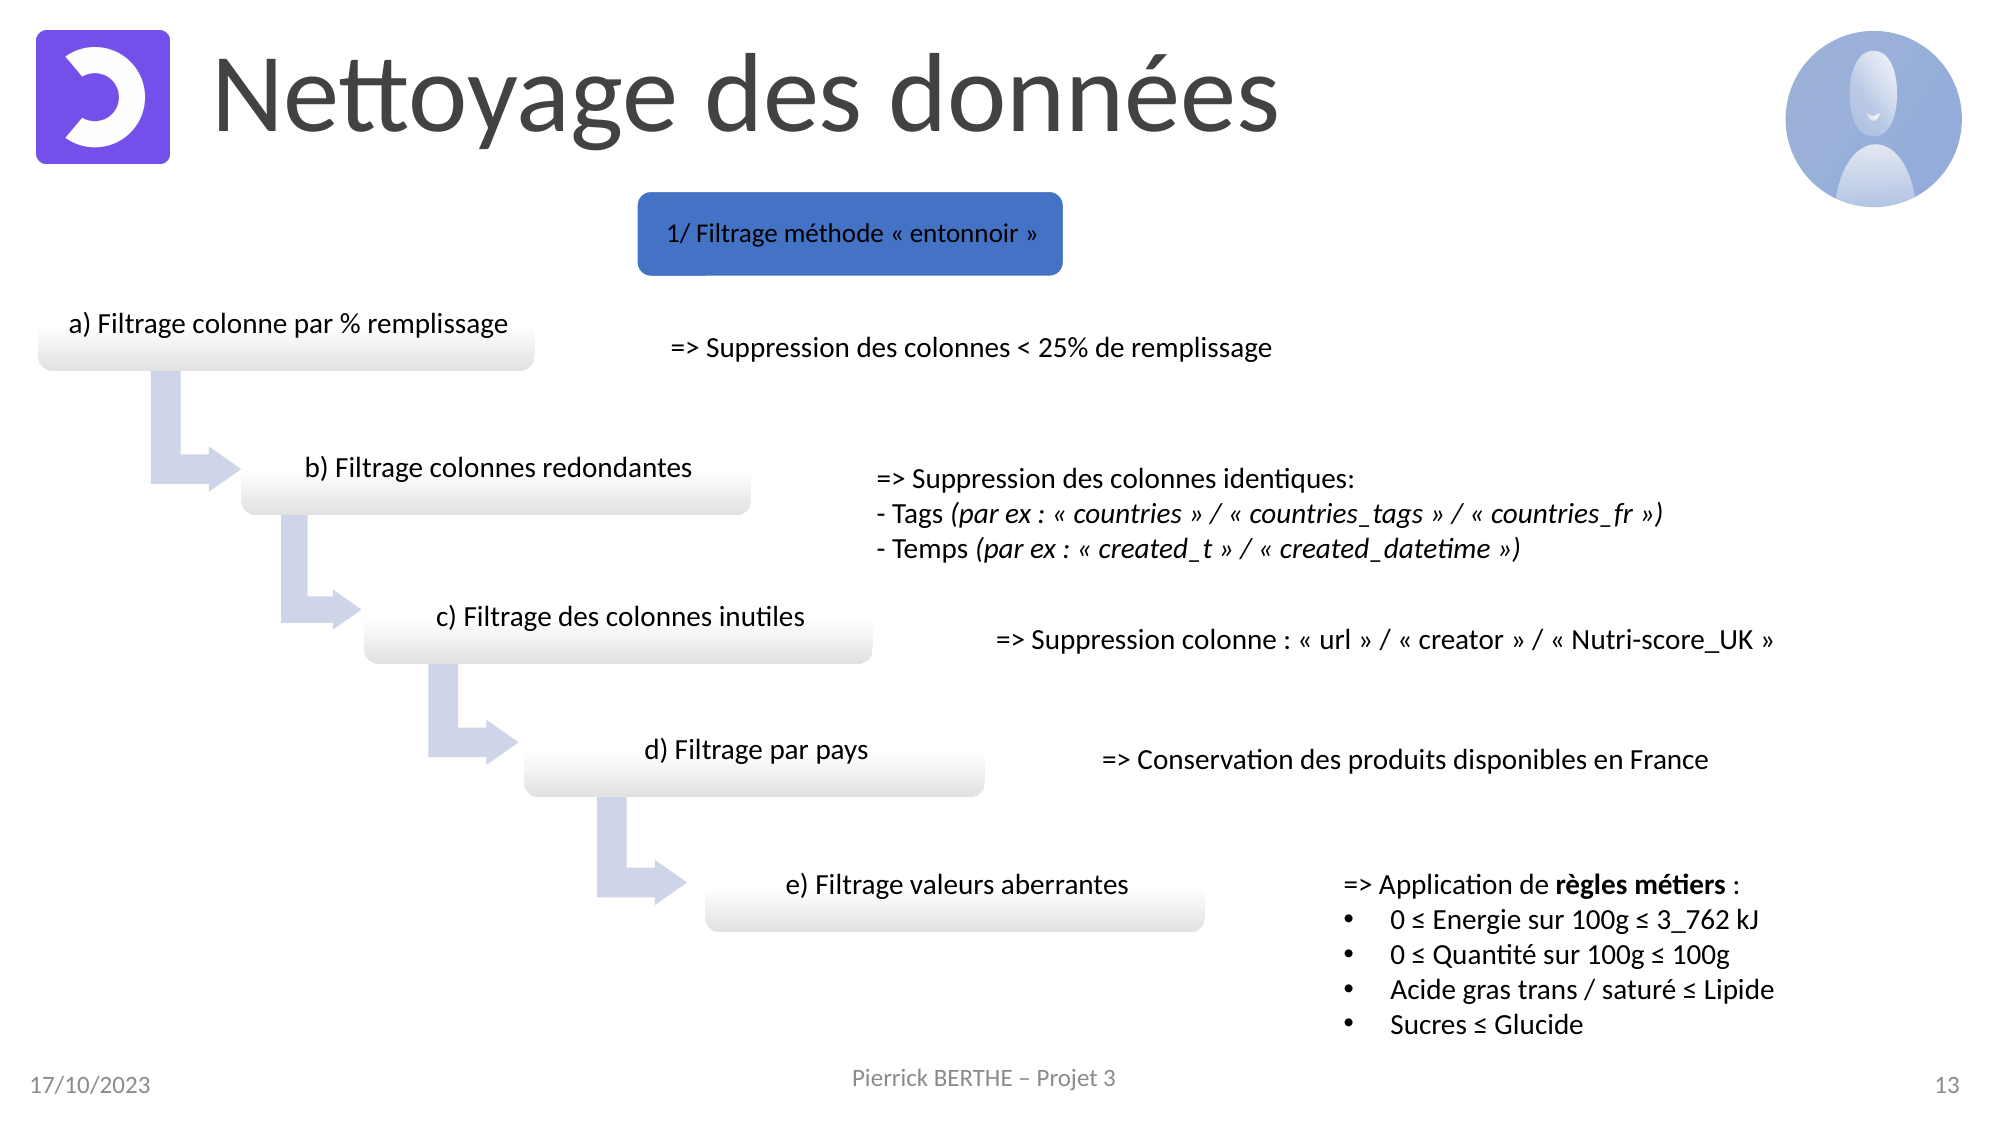

Nettoyage des données
1/ Filtrage méthode « entonnoir »
a) Filtrage colonne par % remplissage
b) Filtrage colonnes redondantes
c) Filtrage des colonnes inutiles
d) Filtrage par pays
e) Filtrage valeurs aberrantes
=> Suppression des colonnes < 25% de remplissage
=> Suppression des colonnes identiques:
- Tags (par ex : « countries » / « countries_tags » / « countries_fr »)
- Temps (par ex : « created_t » / « created_datetime »)
=> Suppression colonne : « url » / « creator » / « Nutri-score_UK »
=> Conservation des produits disponibles en France
=> Application de règles métiers :
0 ≤ Energie sur 100g ≤ 3_762 kJ
0 ≤ Quantité sur 100g ≤ 100g
Acide gras trans / saturé ≤ Lipide
Sucres ≤ Glucide